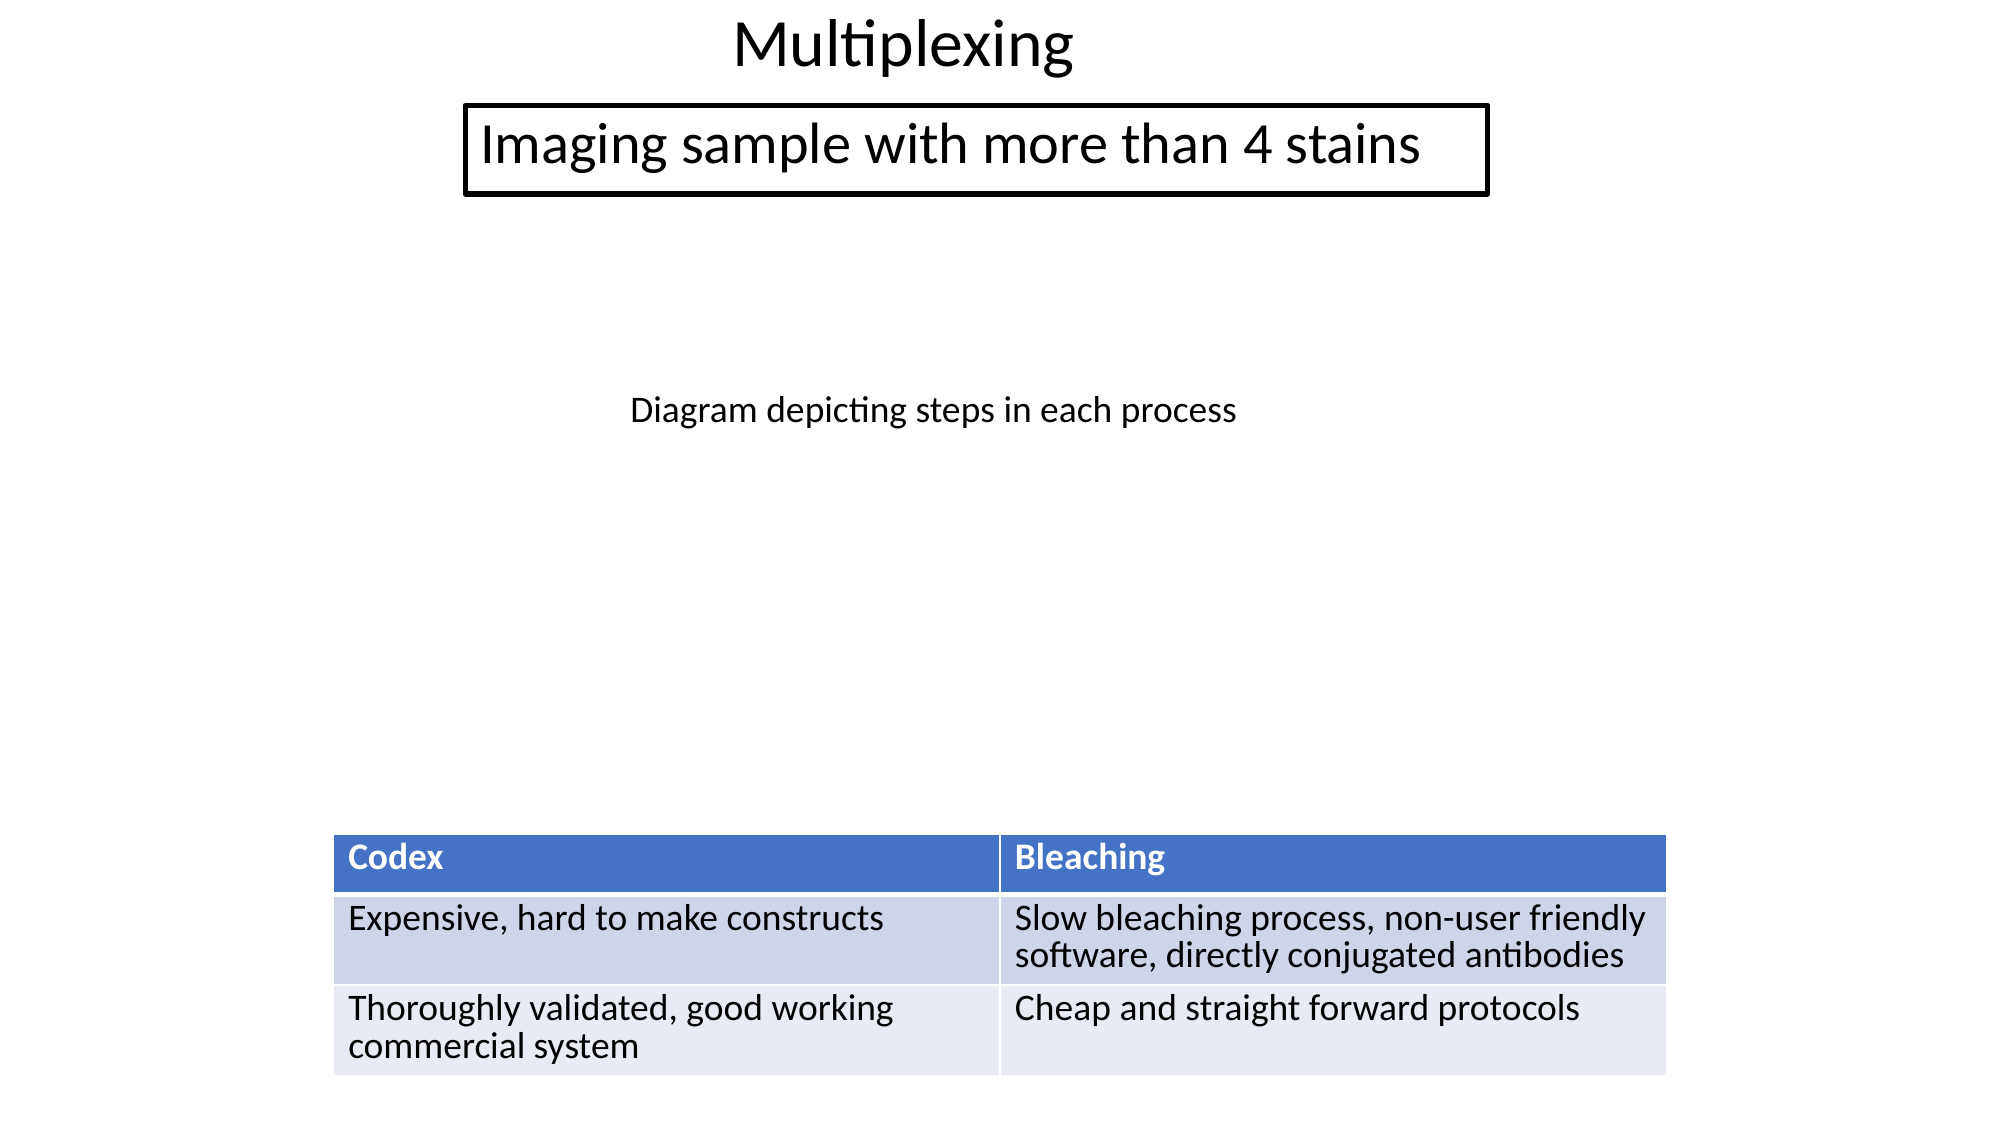

# Multiplexing
Imaging sample with more than 4 stains

Diagram depicting steps in each process
| Codex | Bleaching |
| --- | --- |
| Expensive, hard to make constructs | Slow bleaching process, non-user friendly software, directly conjugated antibodies |
| Thoroughly validated, good working commercial system | Cheap and straight forward protocols |